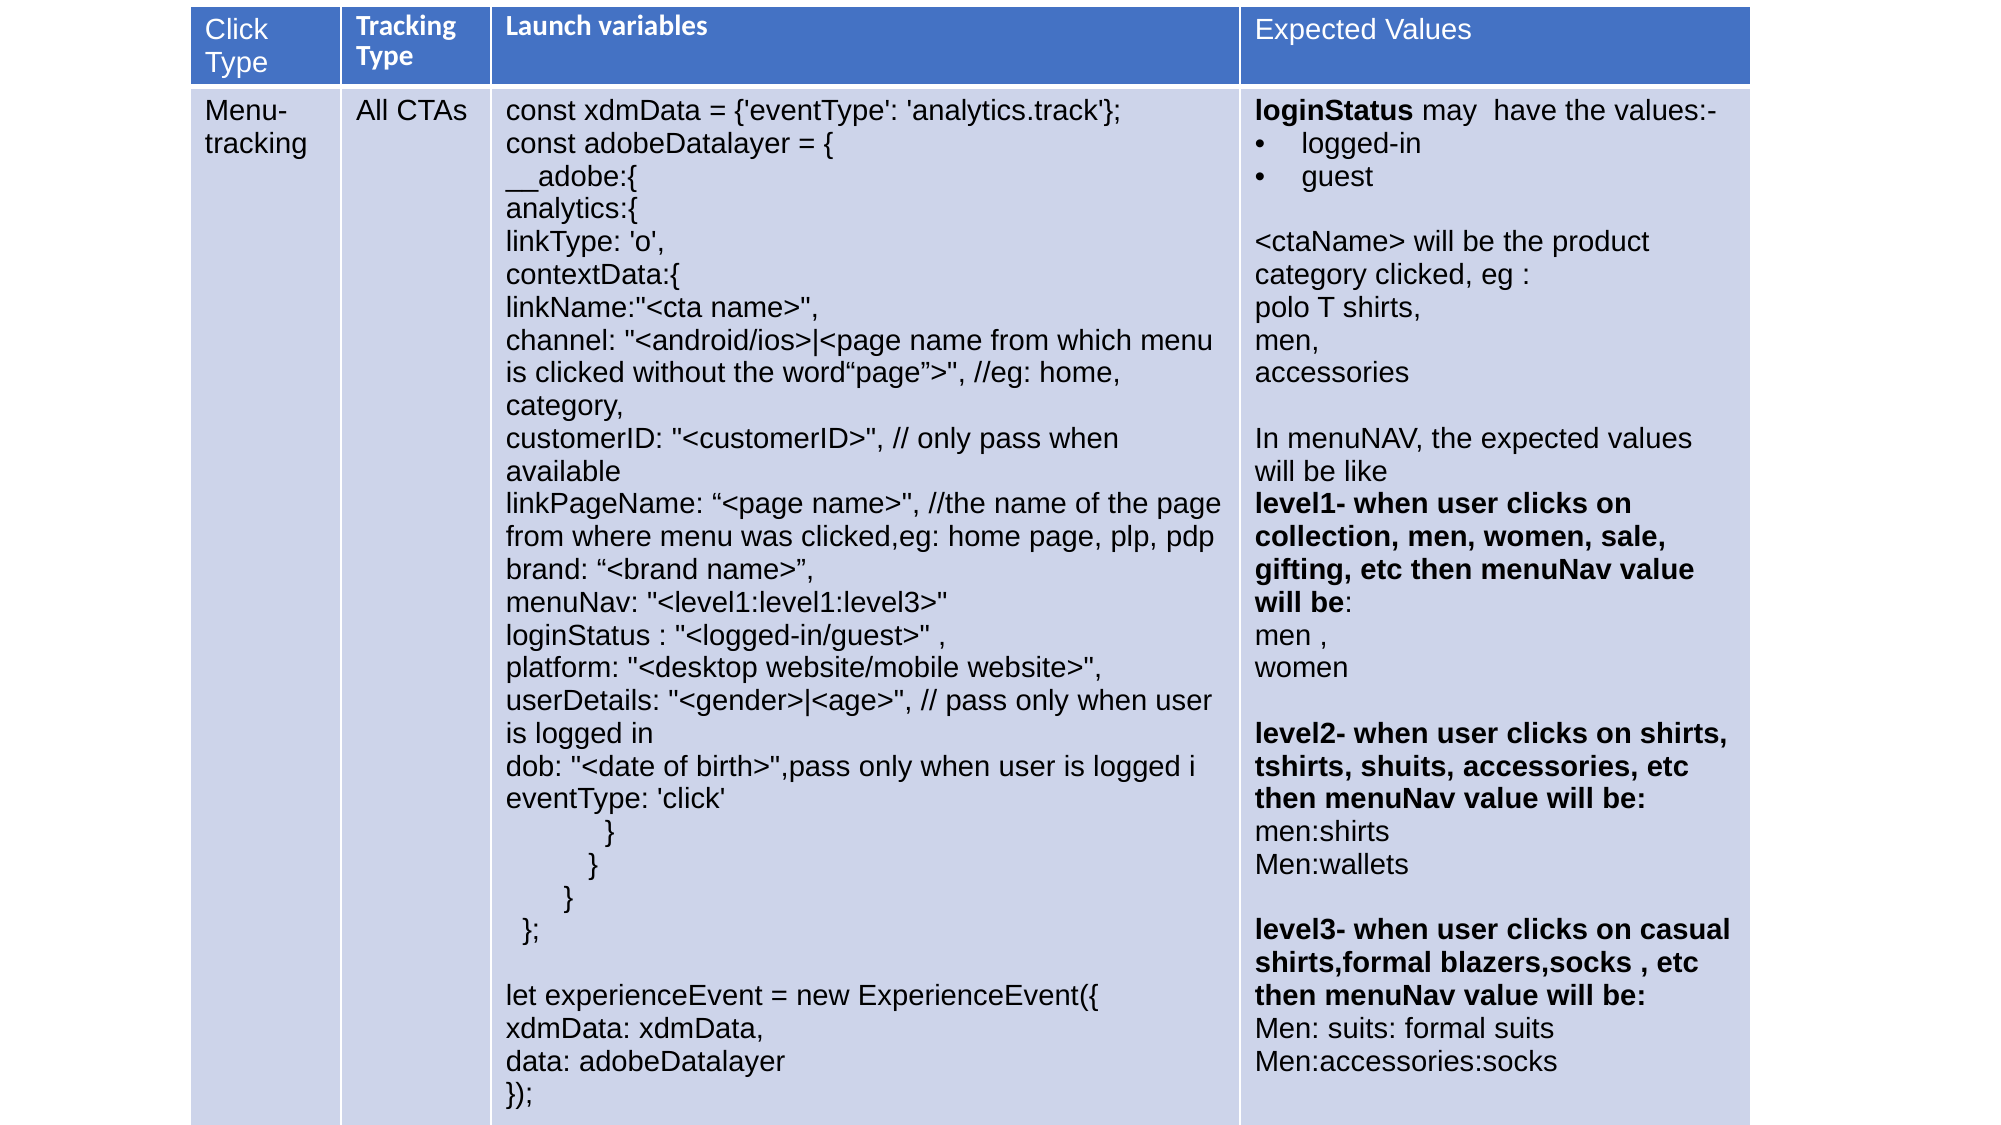

| Click Type | Tracking Type | Launch variables | Expected Values |
| --- | --- | --- | --- |
| Menu-tracking | All CTAs | const xdmData = {'eventType': 'analytics.track'}; const adobeDatalayer = { \_\_adobe:{ analytics:{ linkType: 'o', contextData:{ linkName:"<cta name>", channel: "<android/ios>|<page name from which menu is clicked without the word“page”>", //eg: home, category, customerID: "<customerID>", // only pass when available linkPageName: “<page name>", //the name of the page from where menu was clicked,eg: home page, plp, pdp brand: “<brand name>”, menuNav: "<level1:level1:level3>" loginStatus : "<logged-in/guest>" , platform: "<desktop website/mobile website>", userDetails: "<gender>|<age>", // pass only when user is logged in dob: "<date of birth>",pass only when user is logged i eventType: 'click' } } } }; let experienceEvent = new ExperienceEvent({ xdmData: xdmData, data: adobeDatalayer }); Edge.sendEvent(experienceEvent) | loginStatus may  have the values:- logged-in guest <ctaName> will be the product category clicked, eg : polo T shirts, men, accessories In menuNAV, the expected values will be like level1- when user clicks on collection, men, women, sale, gifting, etc then menuNav value will be: men , women level2- when user clicks on shirts, tshirts, shuits, accessories, etc then menuNav value will be: men:shirts Men:wallets level3- when user clicks on casual shirts,formal blazers,socks , etc then menuNav value will be: Men: suits: formal suits Men:accessories:socks |